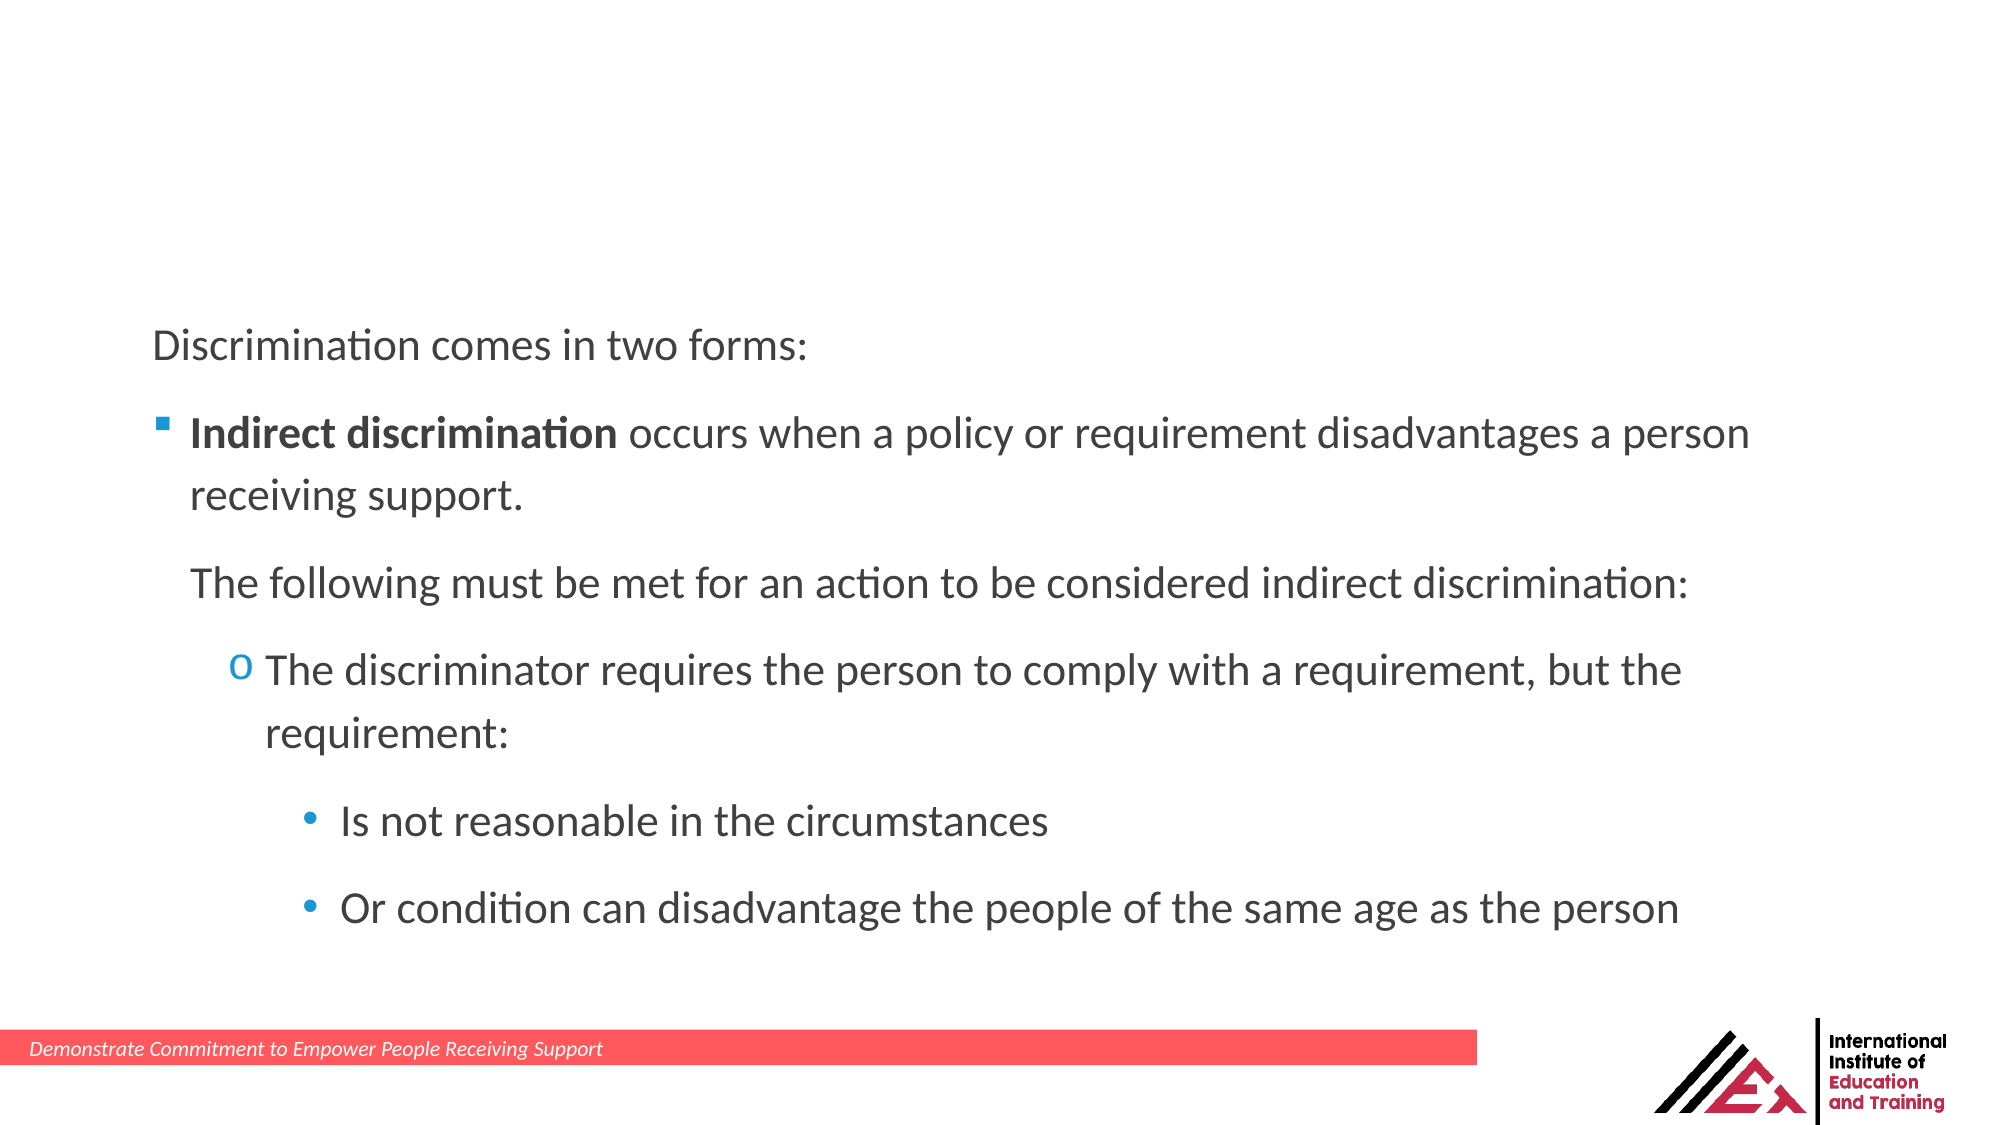

Discrimination comes in two forms:
Indirect discrimination occurs when a policy or requirement disadvantages a person receiving support.
The following must be met for an action to be considered indirect discrimination:
The discriminator requires the person to comply with a requirement, but the requirement:
Is not reasonable in the circumstances
Or condition can disadvantage the people of the same age as the person

Demonstrate Commitment to Empower People Receiving Support